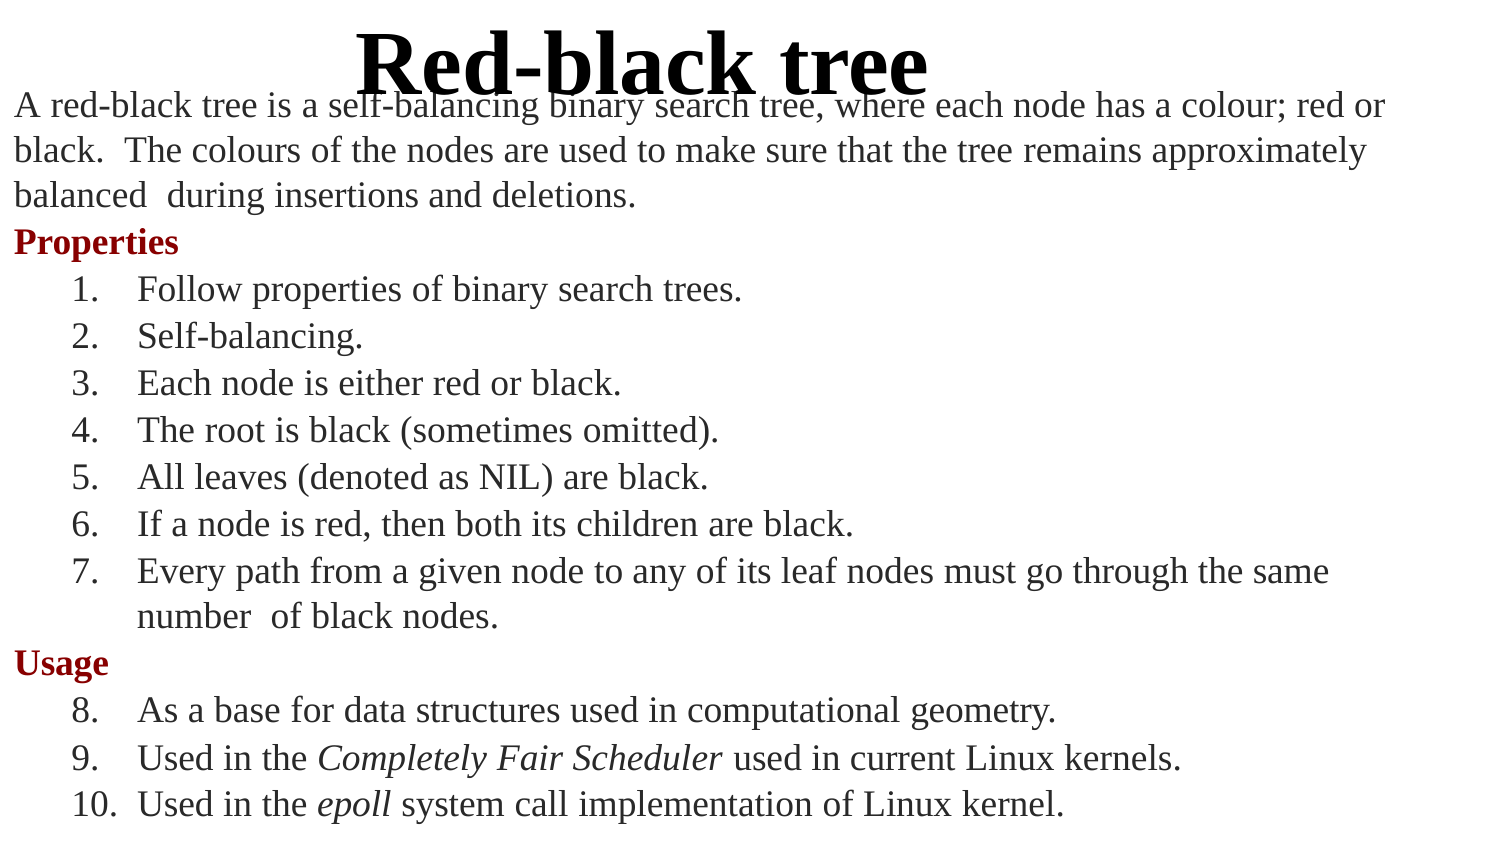

# Red-black tree

A red-black tree is a self-balancing binary search tree, where each node has a colour; red or black.  The colours of the nodes are used to make sure that the tree remains approximately balanced  during insertions and deletions.
Properties
Follow properties of binary search trees.
Self-balancing.
Each node is either red or black.
The root is black (sometimes omitted).
All leaves (denoted as NIL) are black.
If a node is red, then both its children are black.
Every path from a given node to any of its leaf nodes must go through the same number  of black nodes.
Usage
As a base for data structures used in computational geometry.
Used in the Completely Fair Scheduler used in current Linux kernels.
Used in the epoll system call implementation of Linux kernel.